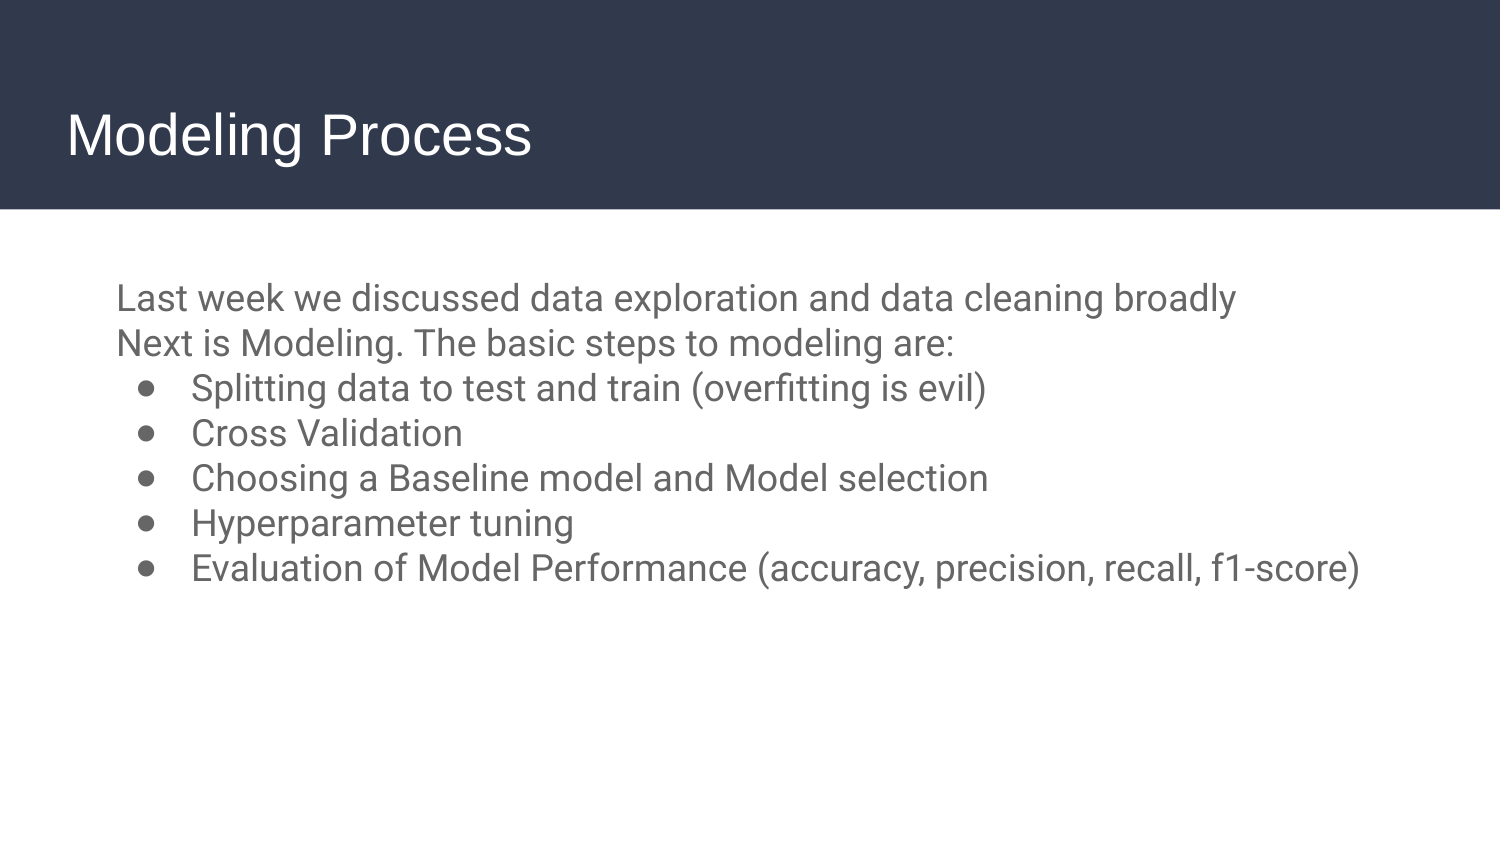

# Modeling Process
Last week we discussed data exploration and data cleaning broadly
Next is Modeling. The basic steps to modeling are:
Splitting data to test and train (overfitting is evil)
Cross Validation
Choosing a Baseline model and Model selection
Hyperparameter tuning
Evaluation of Model Performance (accuracy, precision, recall, f1-score)